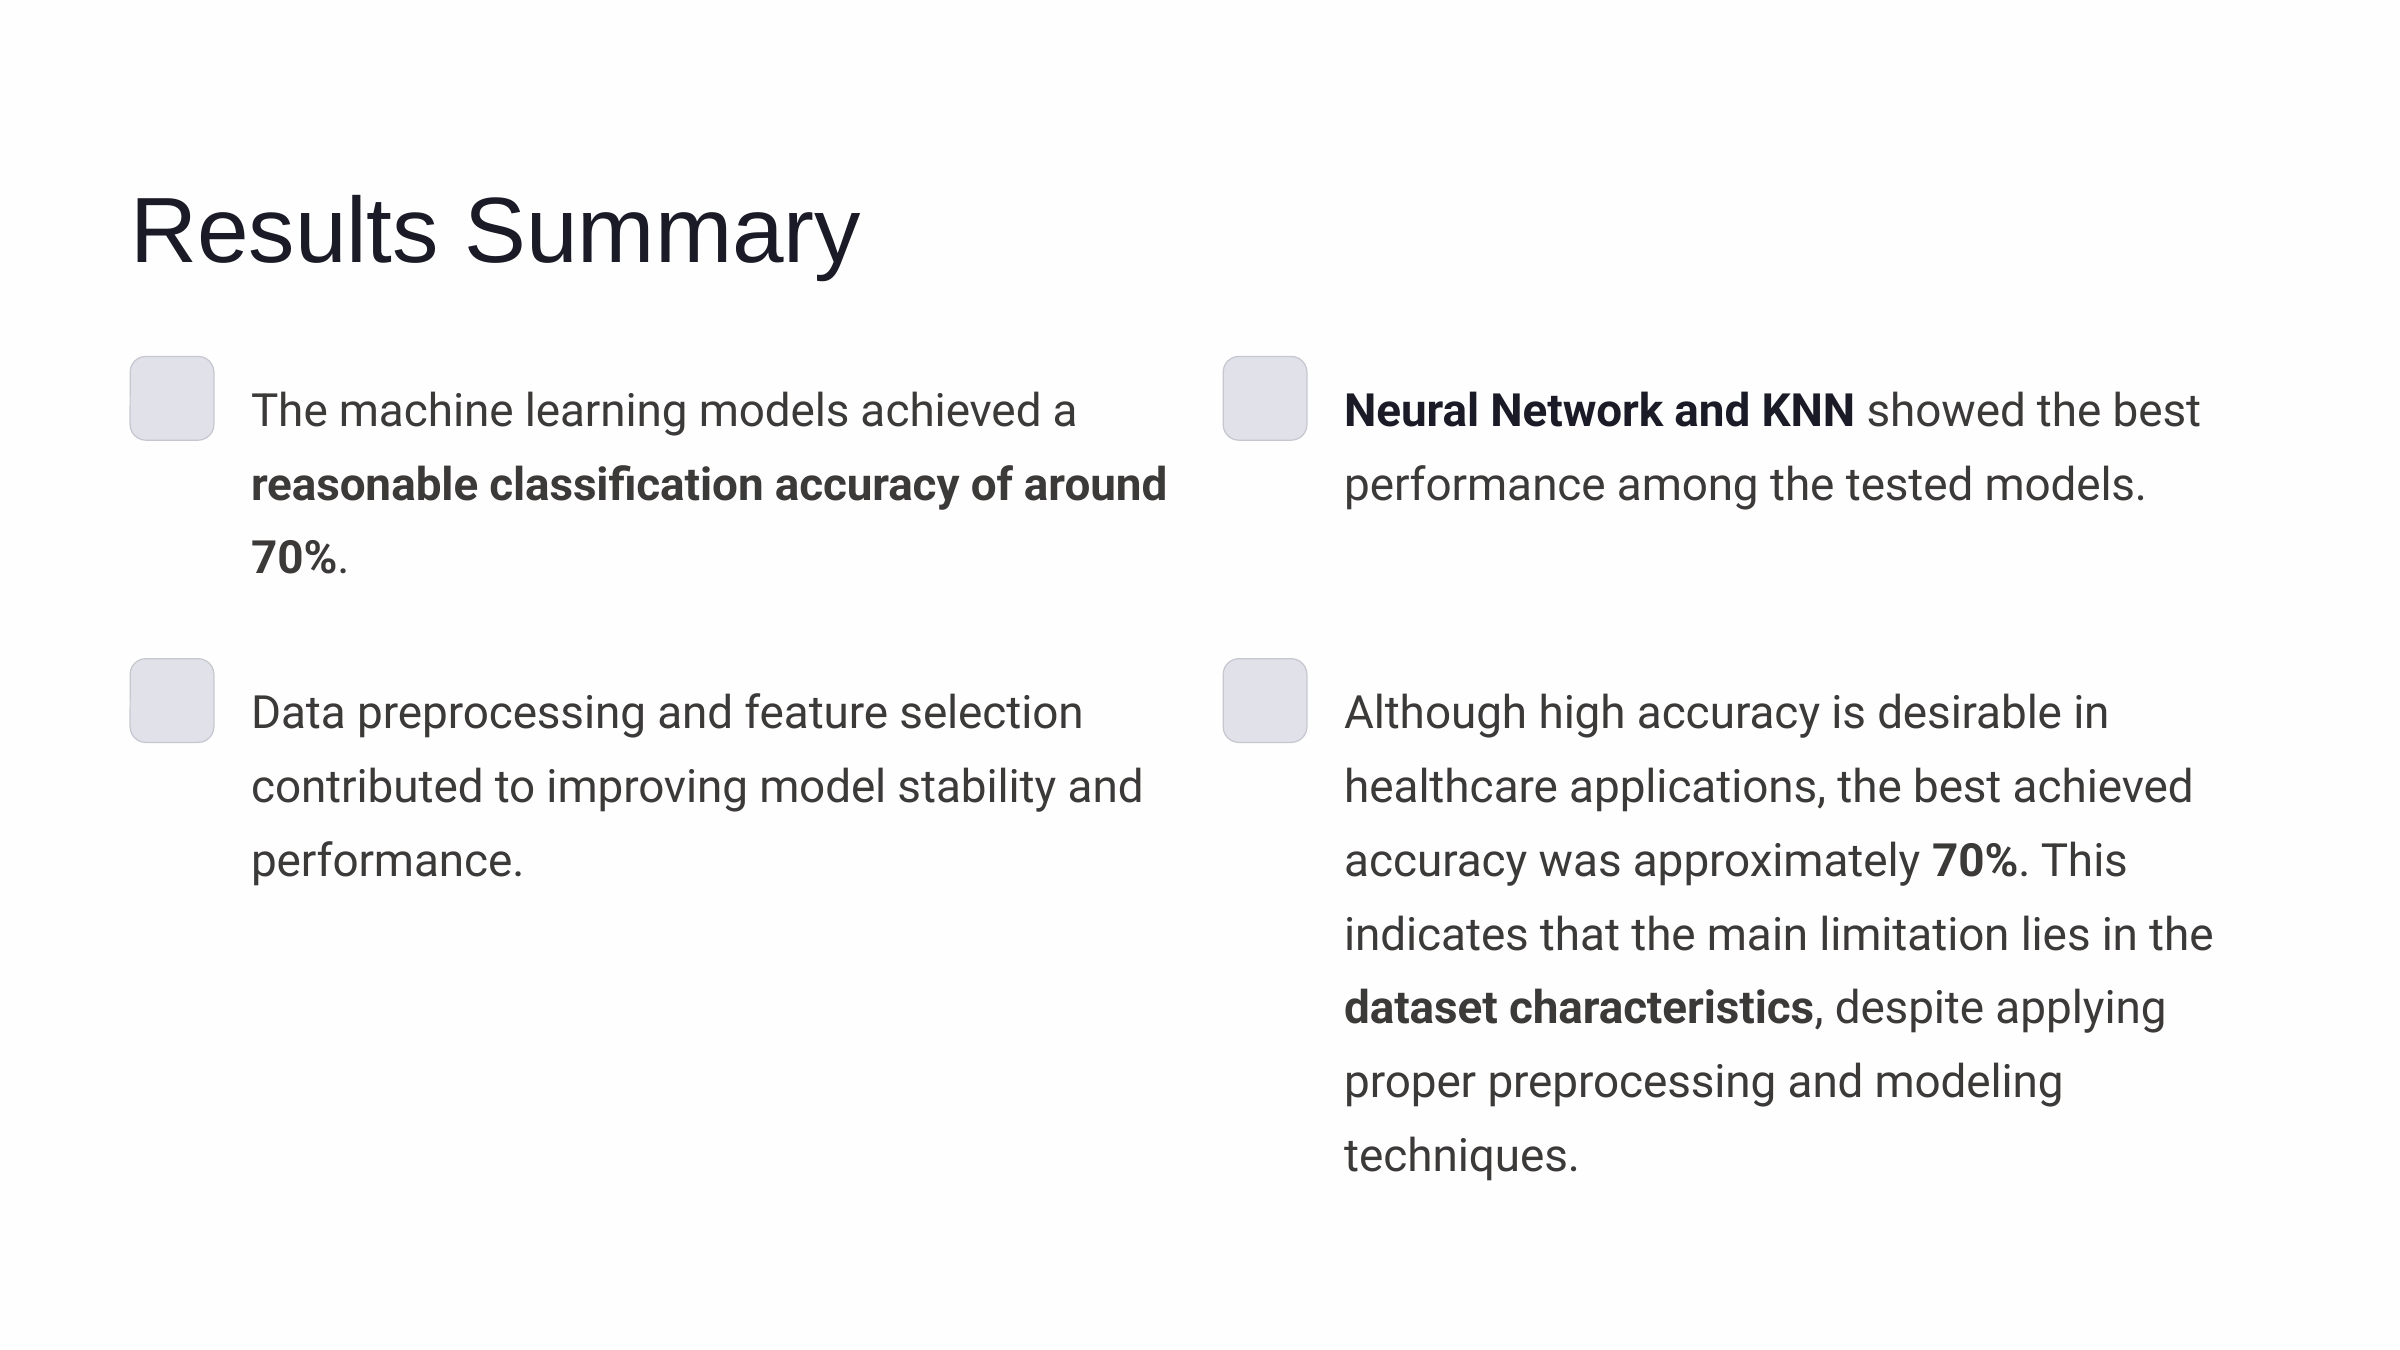

Results Summary

The machine learning models achieved a reasonable classification accuracy of around 70%.
Neural Network and KNN showed the best performance among the tested models.

Data preprocessing and feature selection contributed to improving model stability and performance.
Although high accuracy is desirable in healthcare applications, the best achieved accuracy was approximately 70%. This indicates that the main limitation lies in the dataset characteristics, despite applying proper preprocessing and modeling techniques.